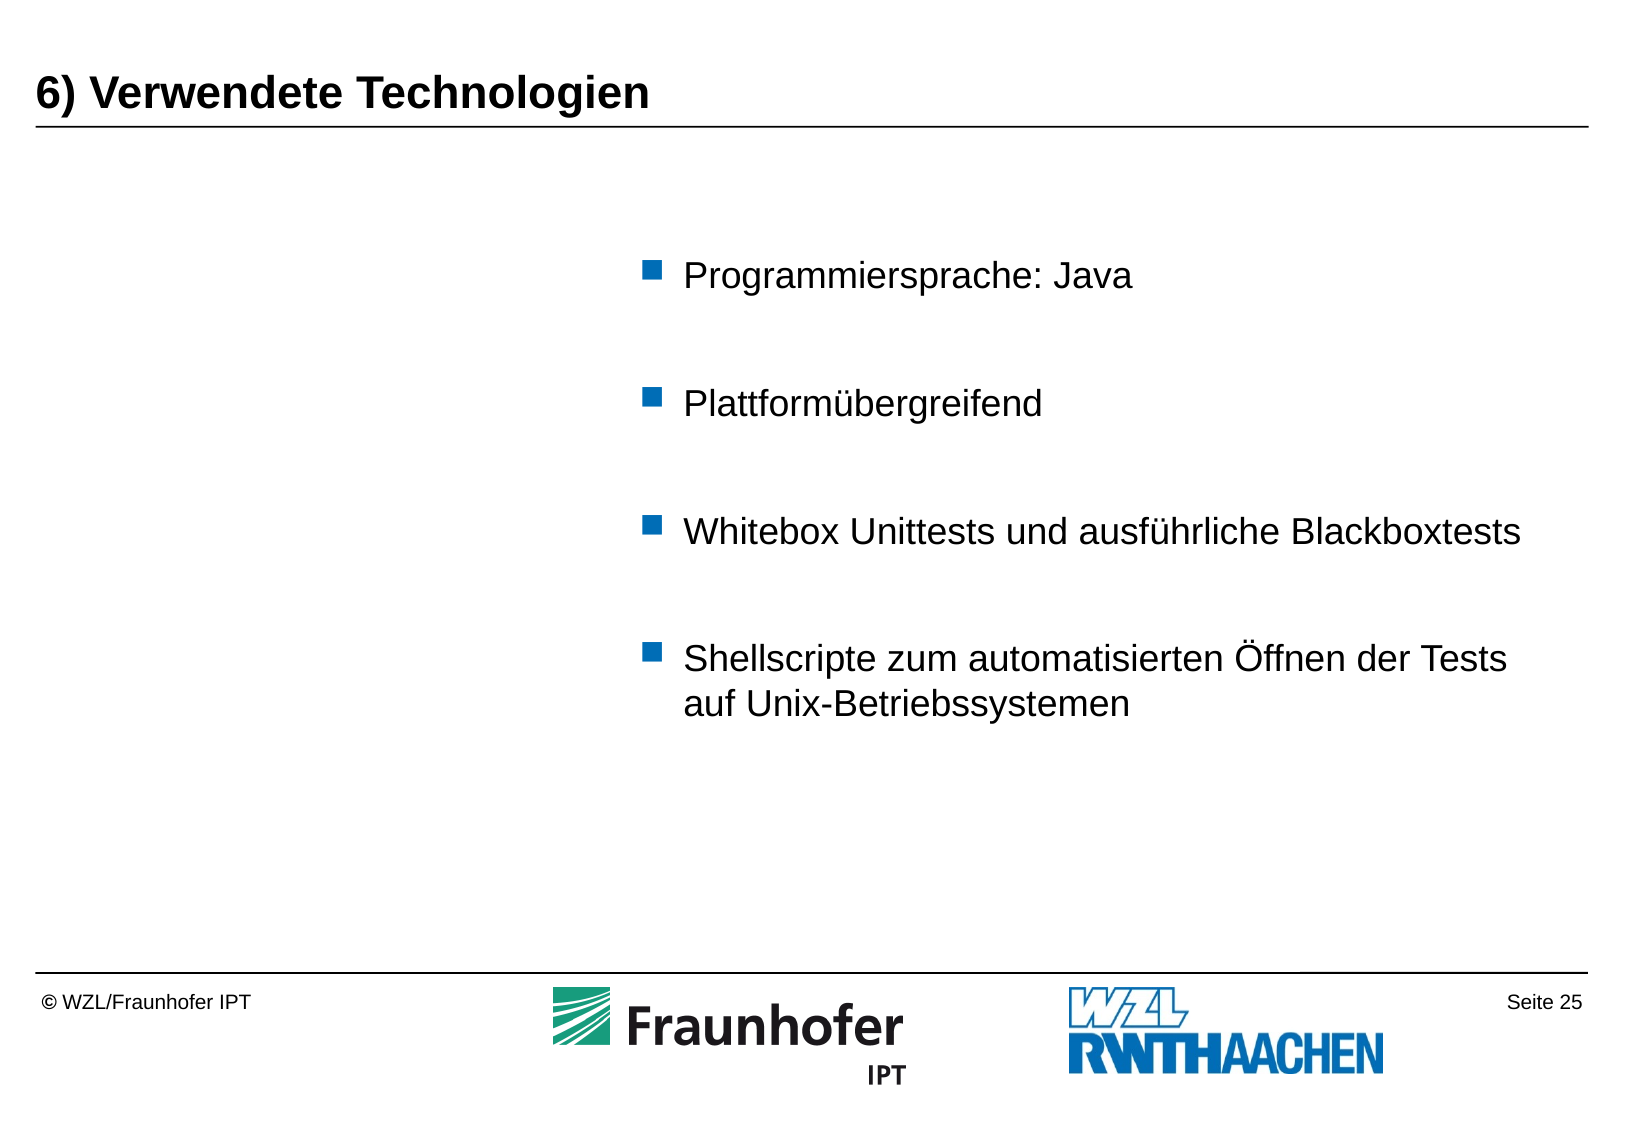

# 6) Verwendete Technologien
Programmiersprache: Java

Plattformübergreifend

Whitebox Unittests und ausführliche Blackboxtests

Shellscripte zum automatisierten Öffnen der Tests auf Unix-Betriebssystemen